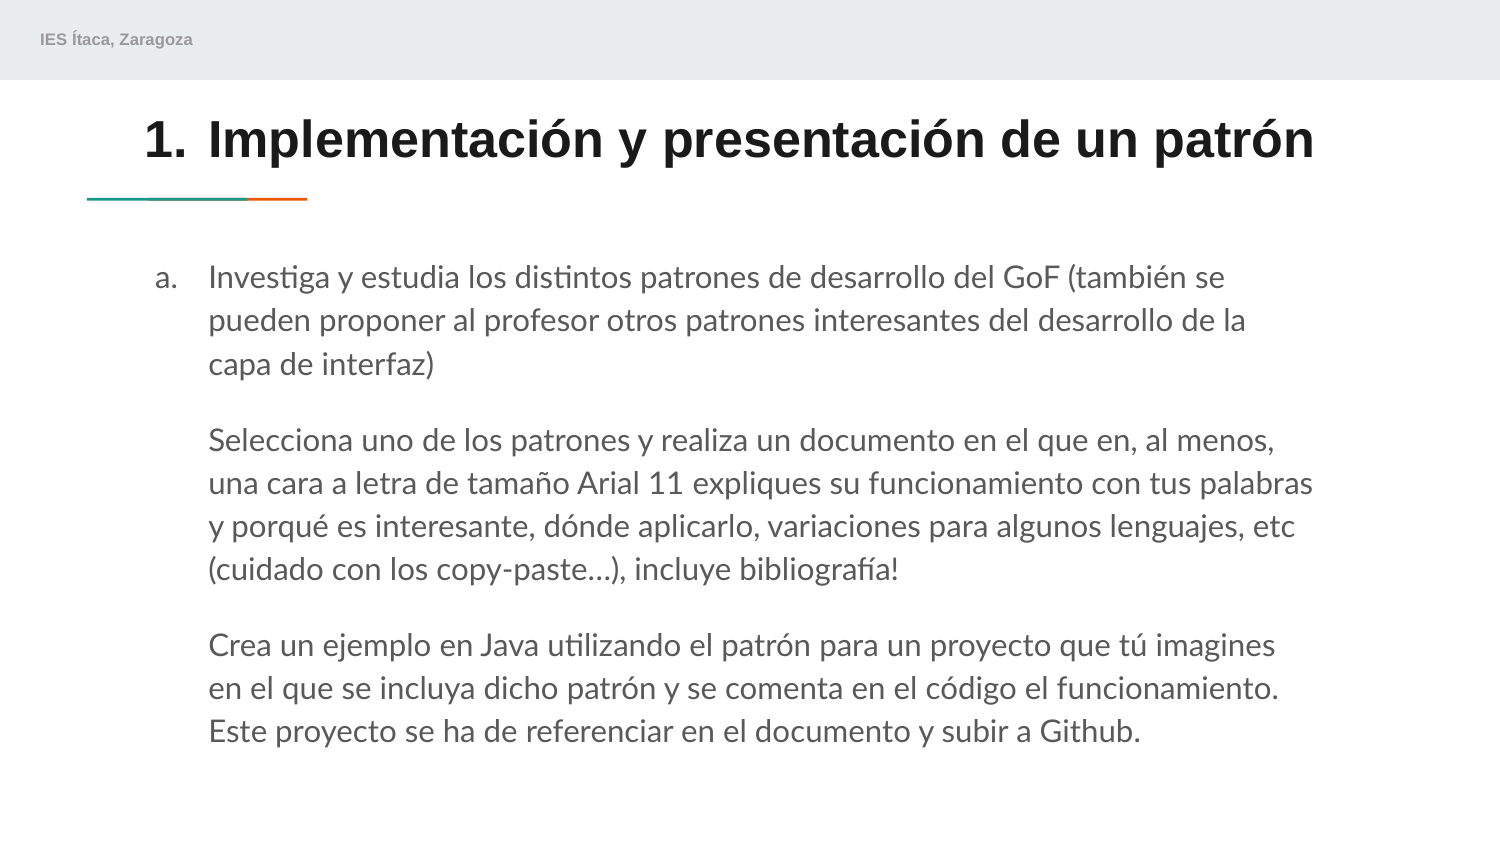

# Implementación y presentación de un patrón
Investiga y estudia los distintos patrones de desarrollo del GoF (también se pueden proponer al profesor otros patrones interesantes del desarrollo de la capa de interfaz)
Selecciona uno de los patrones y realiza un documento en el que en, al menos, una cara a letra de tamaño Arial 11 expliques su funcionamiento con tus palabras y porqué es interesante, dónde aplicarlo, variaciones para algunos lenguajes, etc (cuidado con los copy-paste…), incluye bibliografía!
Crea un ejemplo en Java utilizando el patrón para un proyecto que tú imagines en el que se incluya dicho patrón y se comenta en el código el funcionamiento. Este proyecto se ha de referenciar en el documento y subir a Github.